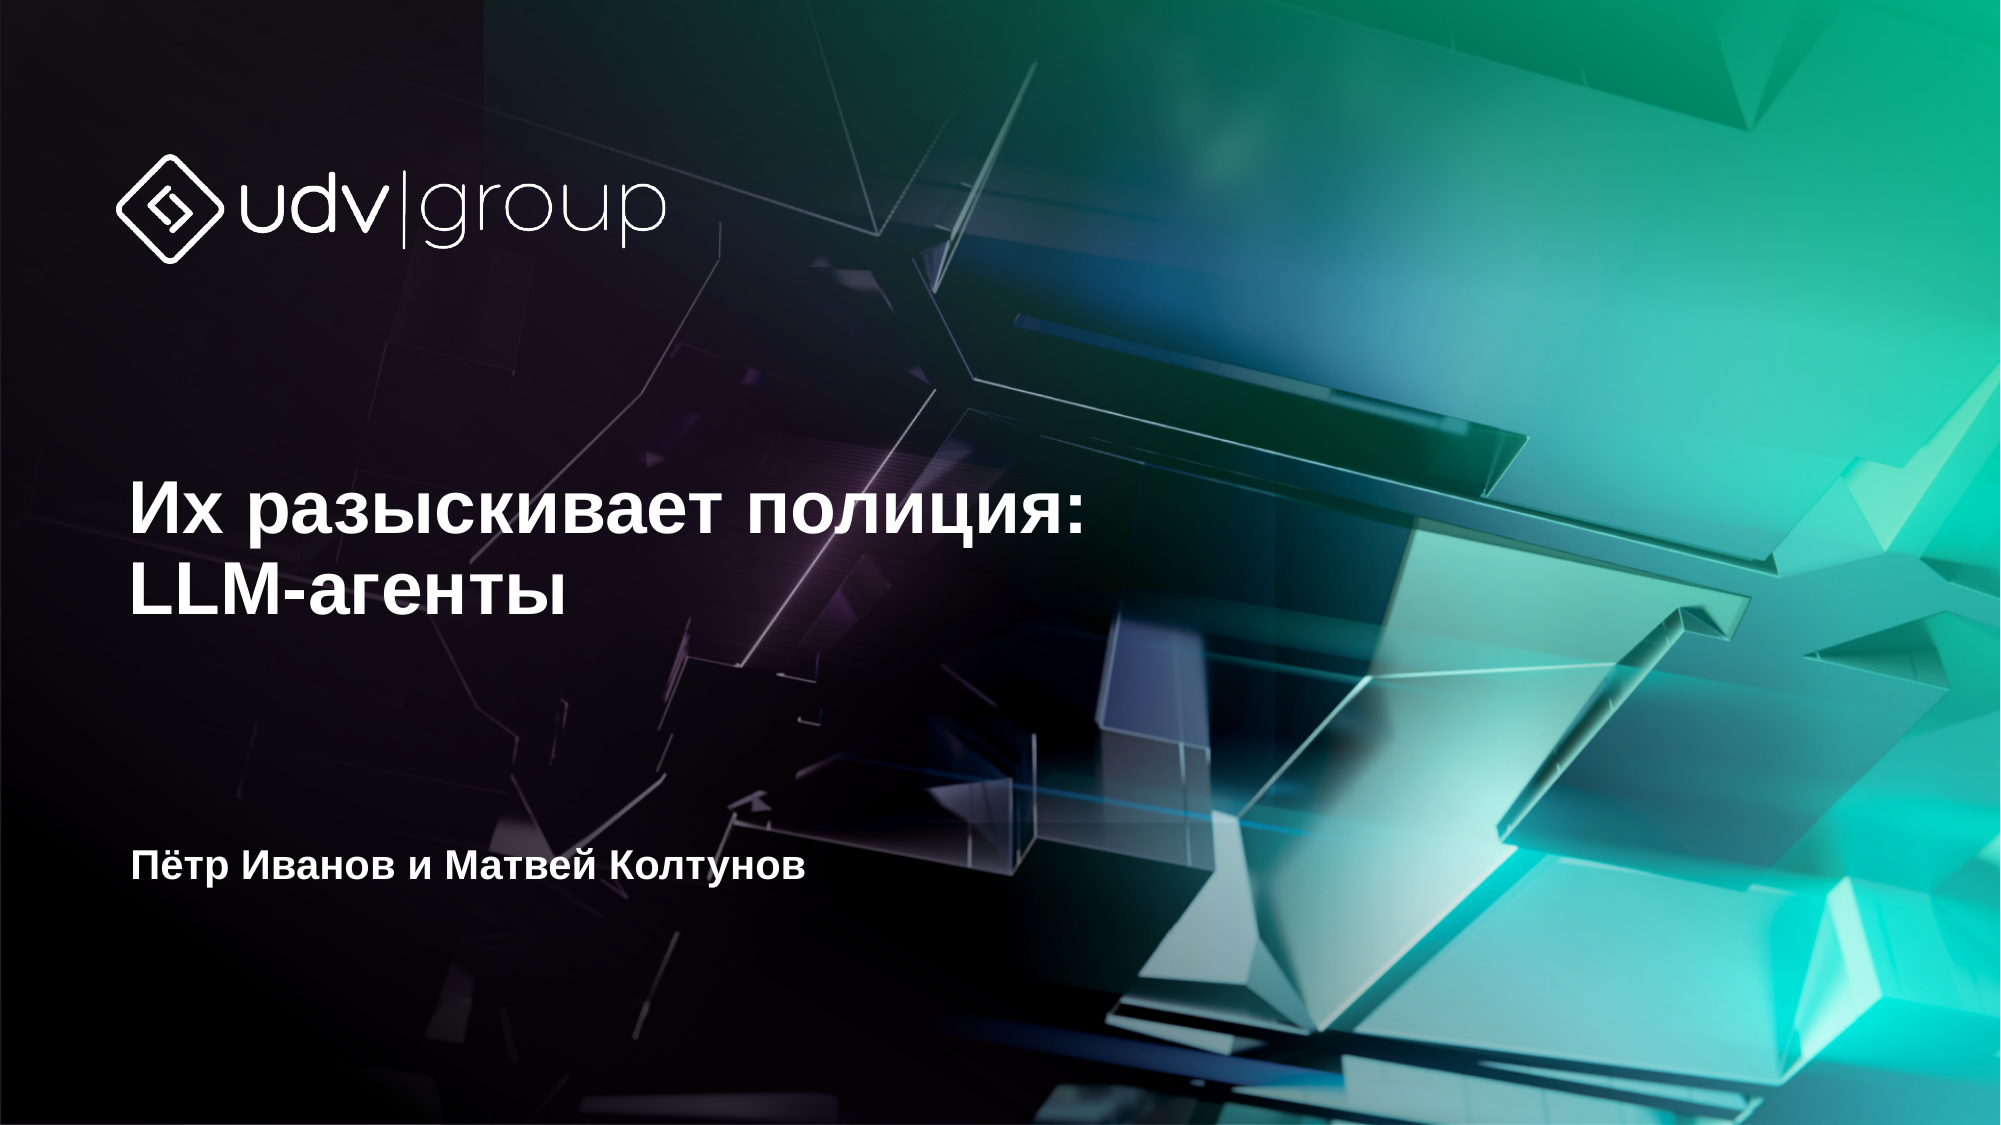

# Их разыскивает полиция: LLM-агенты
Пётр Иванов и Матвей Колтунов